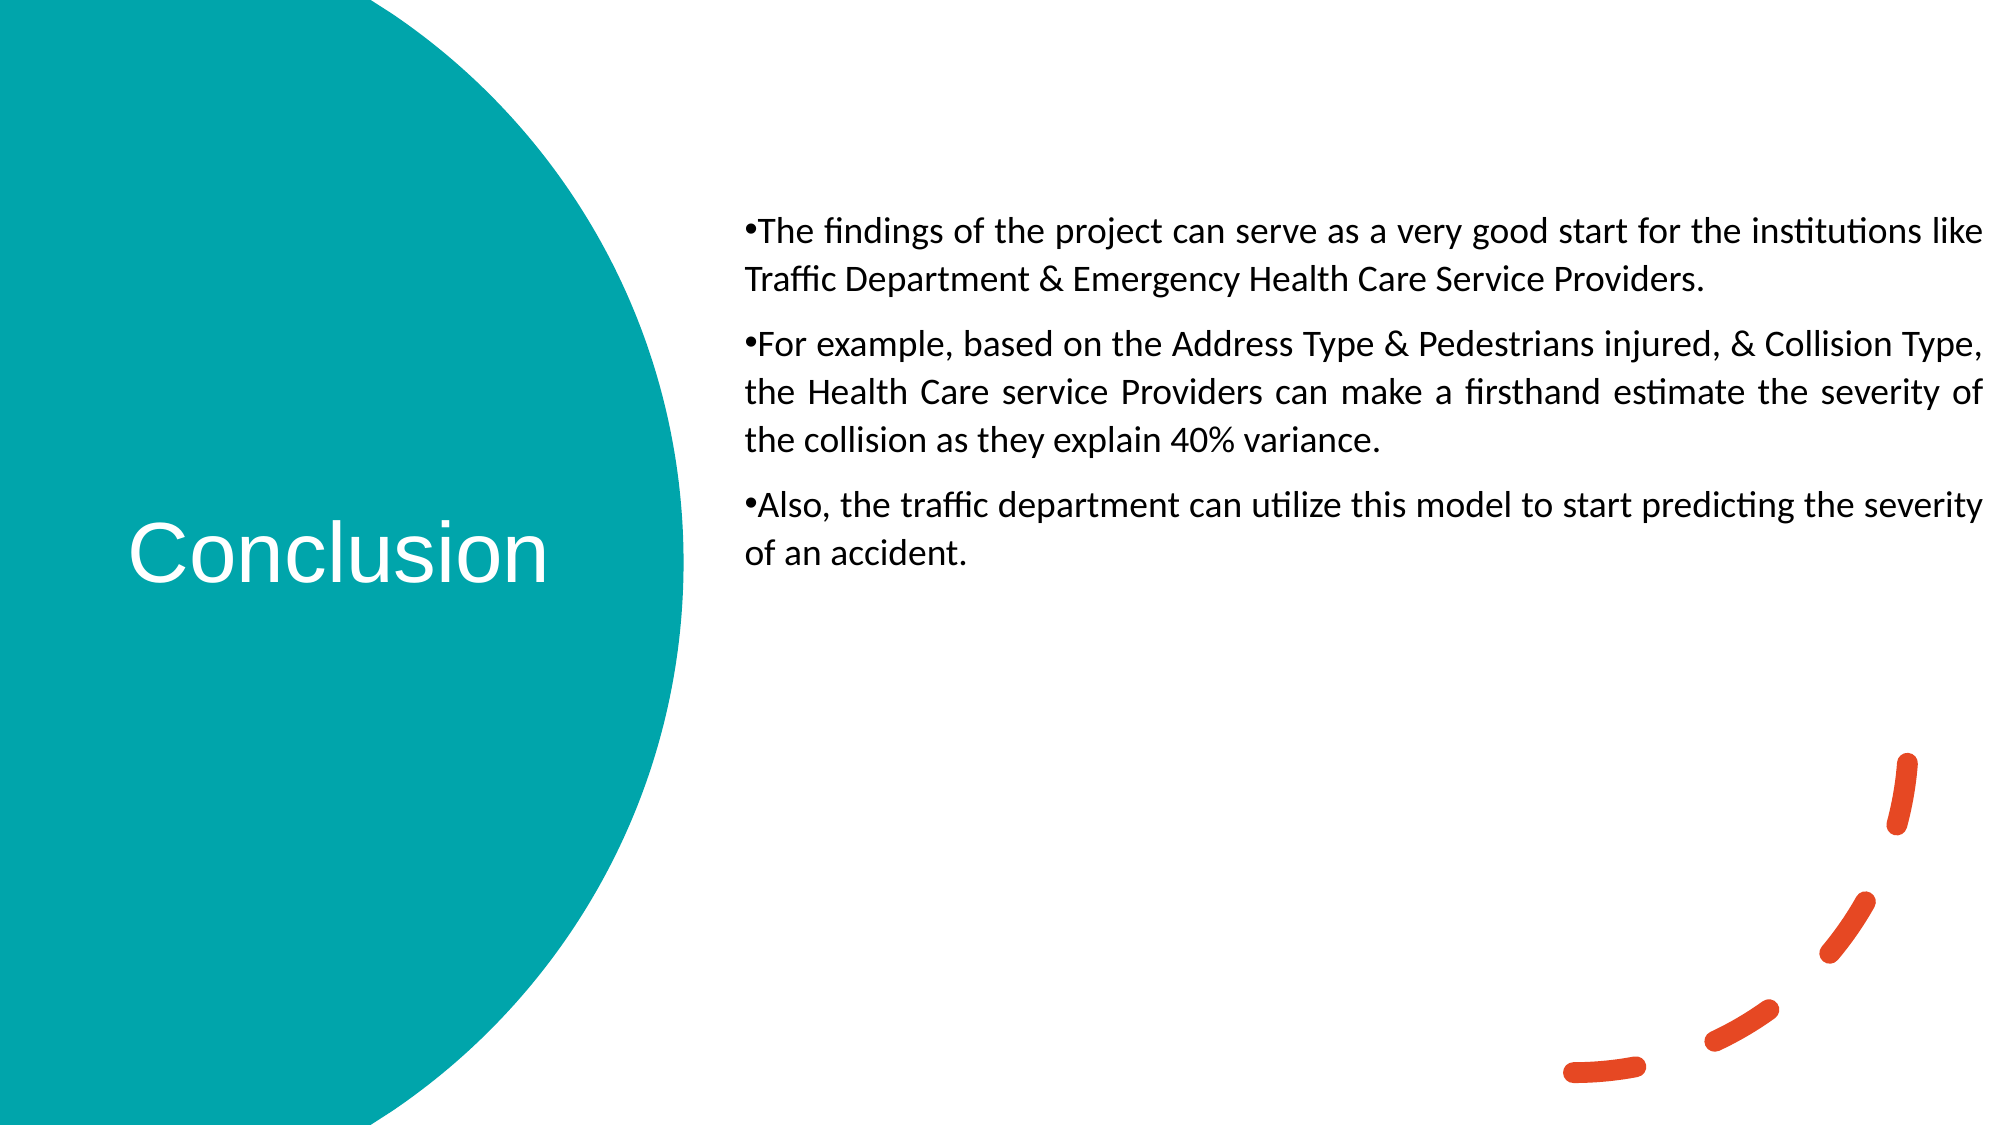

The findings of the project can serve as a very good start for the institutions like Traffic Department & Emergency Health Care Service Providers.
For example, based on the Address Type & Pedestrians injured, & Collision Type, the Health Care service Providers can make a firsthand estimate the severity of the collision as they explain 40% variance.
Also, the traffic department can utilize this model to start predicting the severity of an accident.

# Conclusion